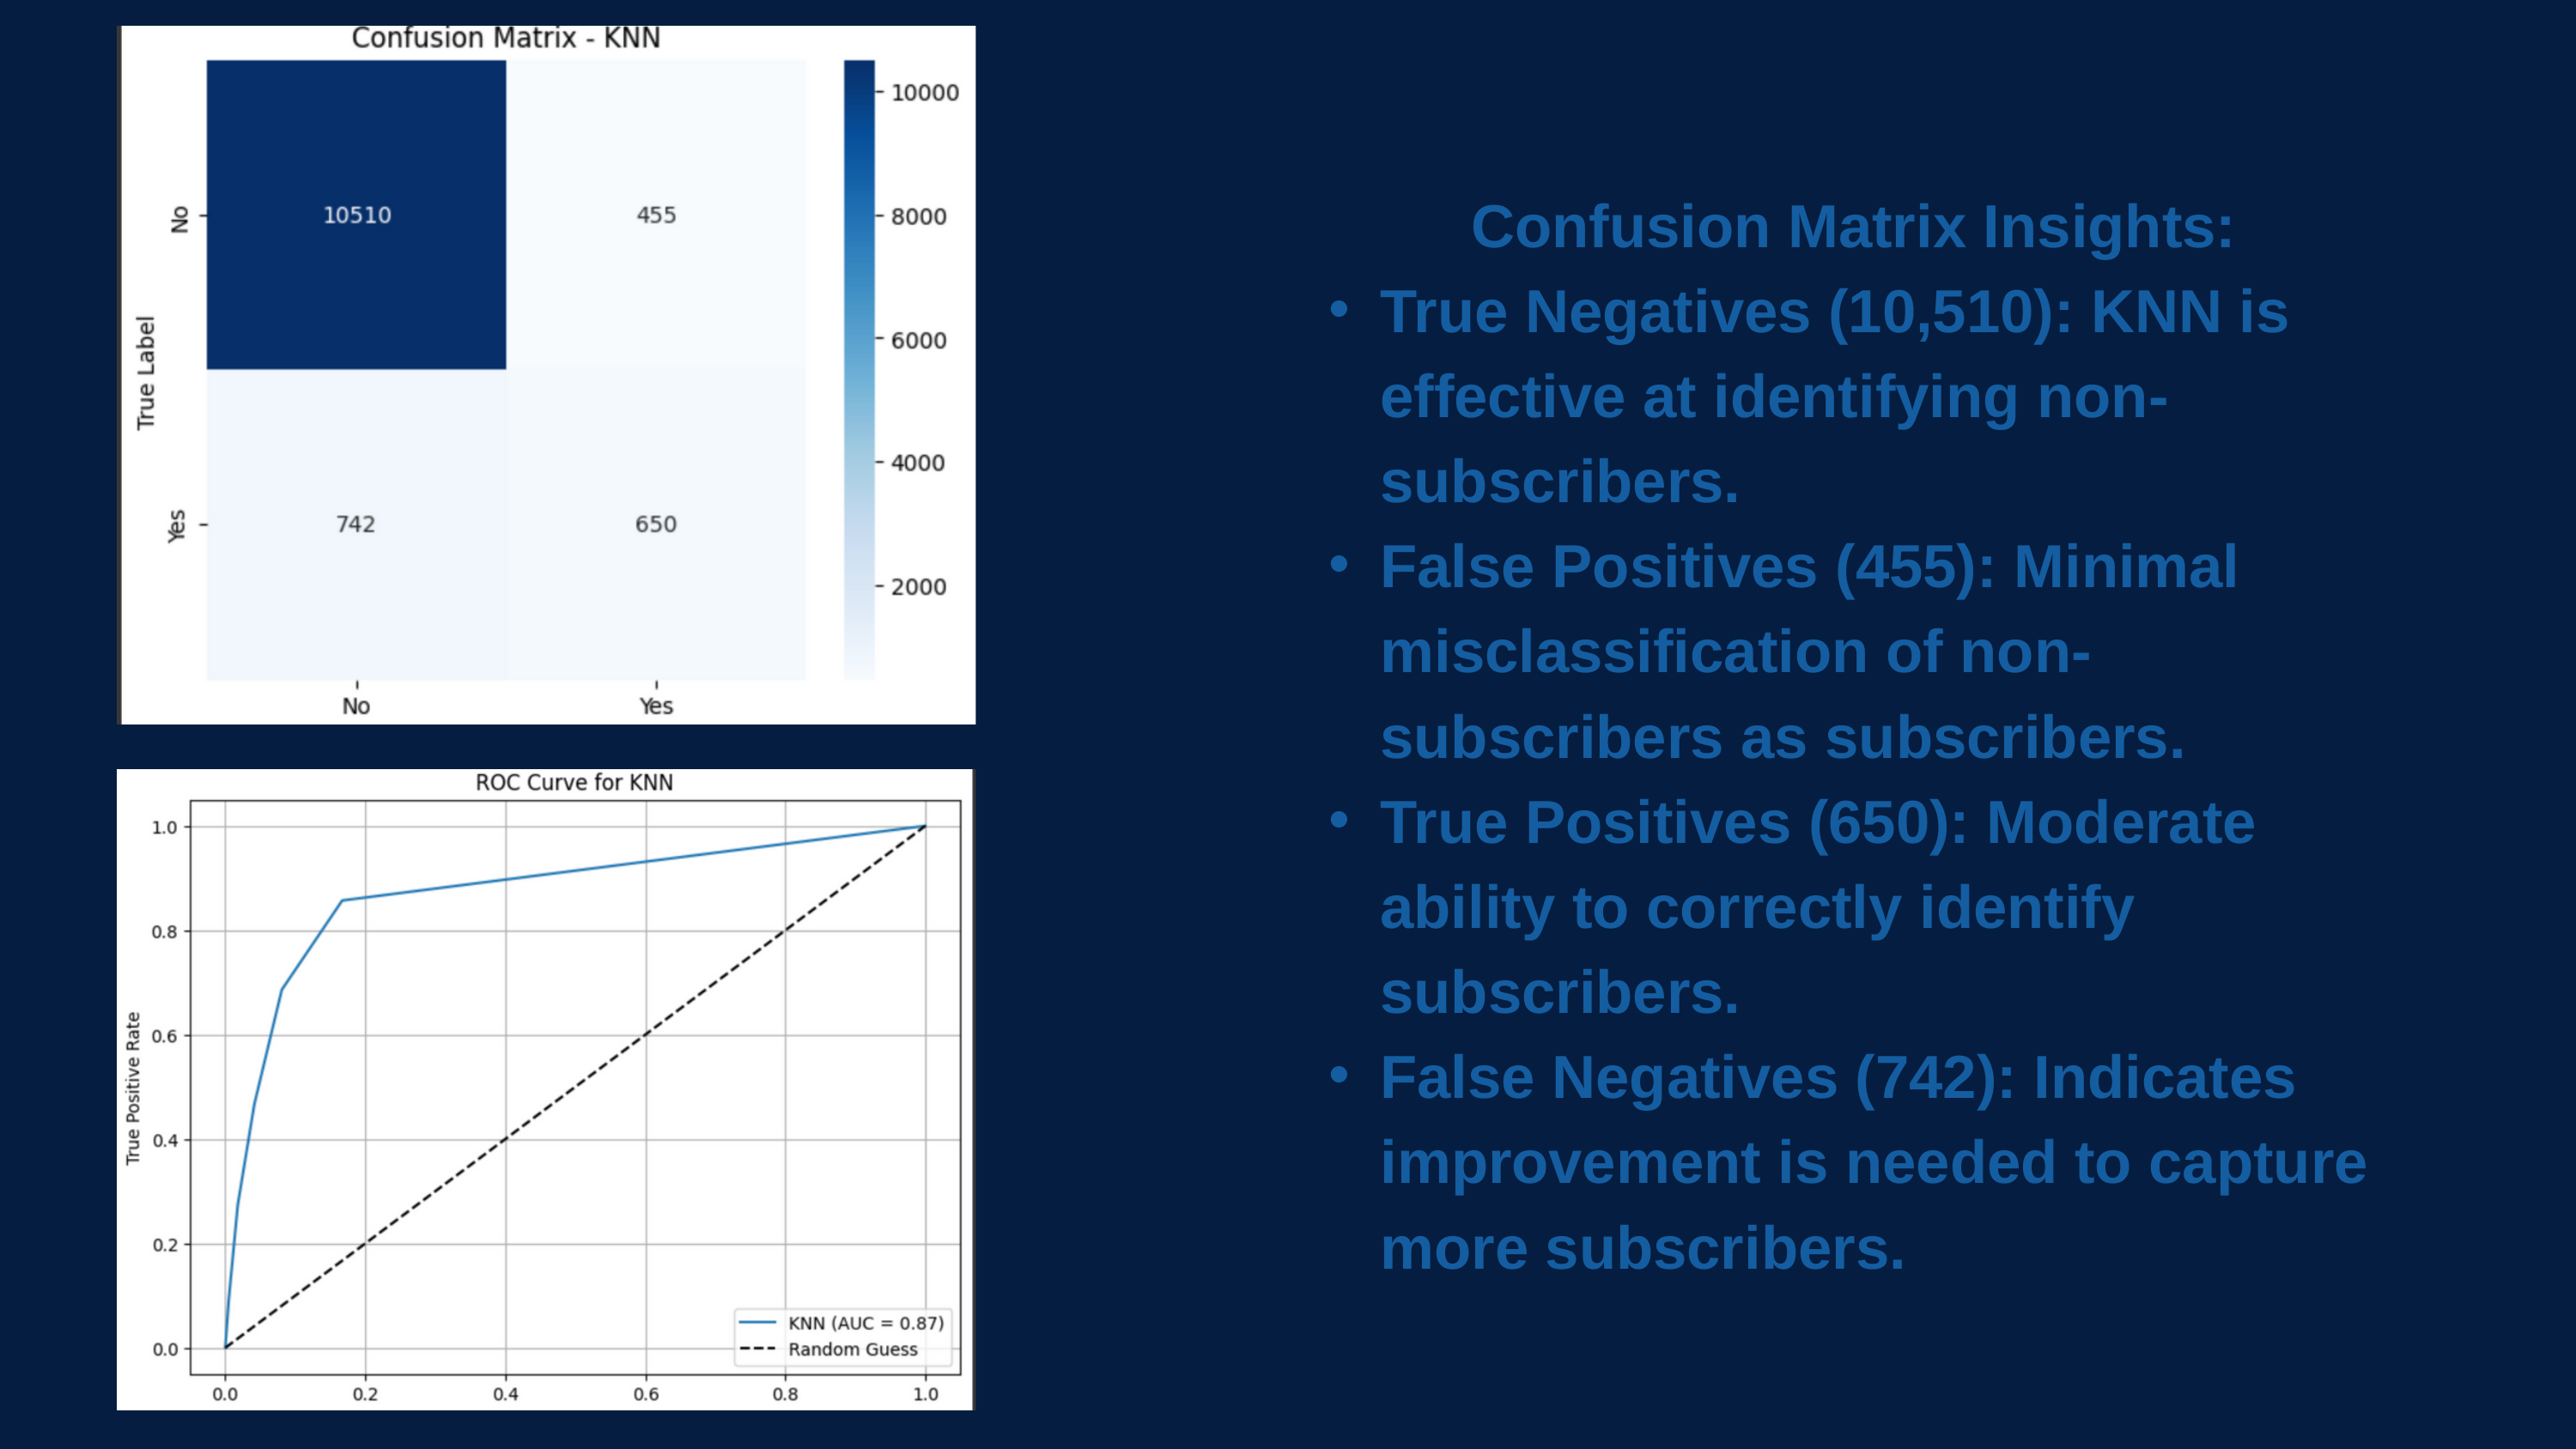

Confusion Matrix Insights:
True Negatives (10,510): KNN is effective at identifying non-subscribers.
False Positives (455): Minimal misclassification of non-subscribers as subscribers.
True Positives (650): Moderate ability to correctly identify subscribers.
False Negatives (742): Indicates improvement is needed to capture more subscribers.